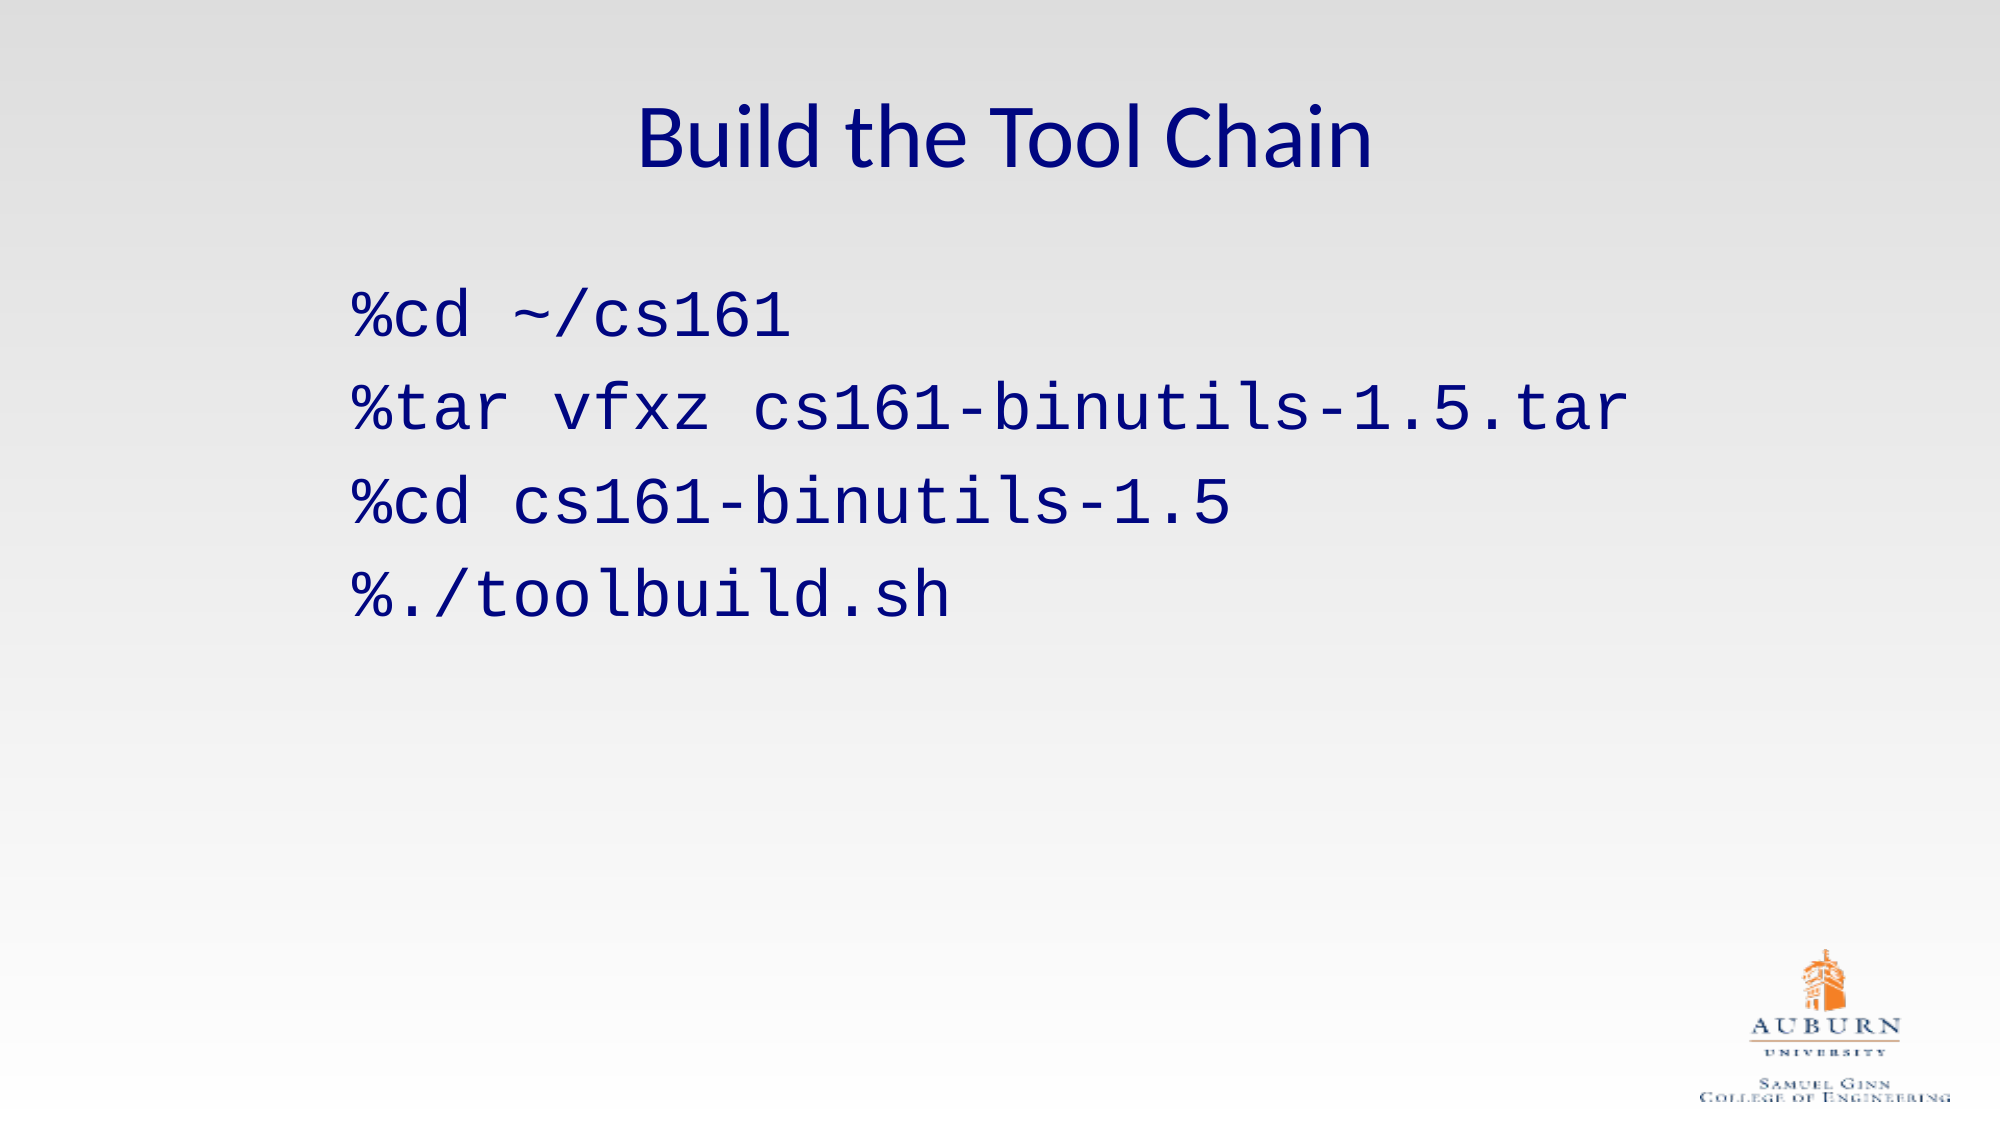

# Build the Tool Chain
%cd ~/cs161
%tar vfxz cs161-binutils-1.5.tar
%cd cs161-binutils-1.5
%./toolbuild.sh